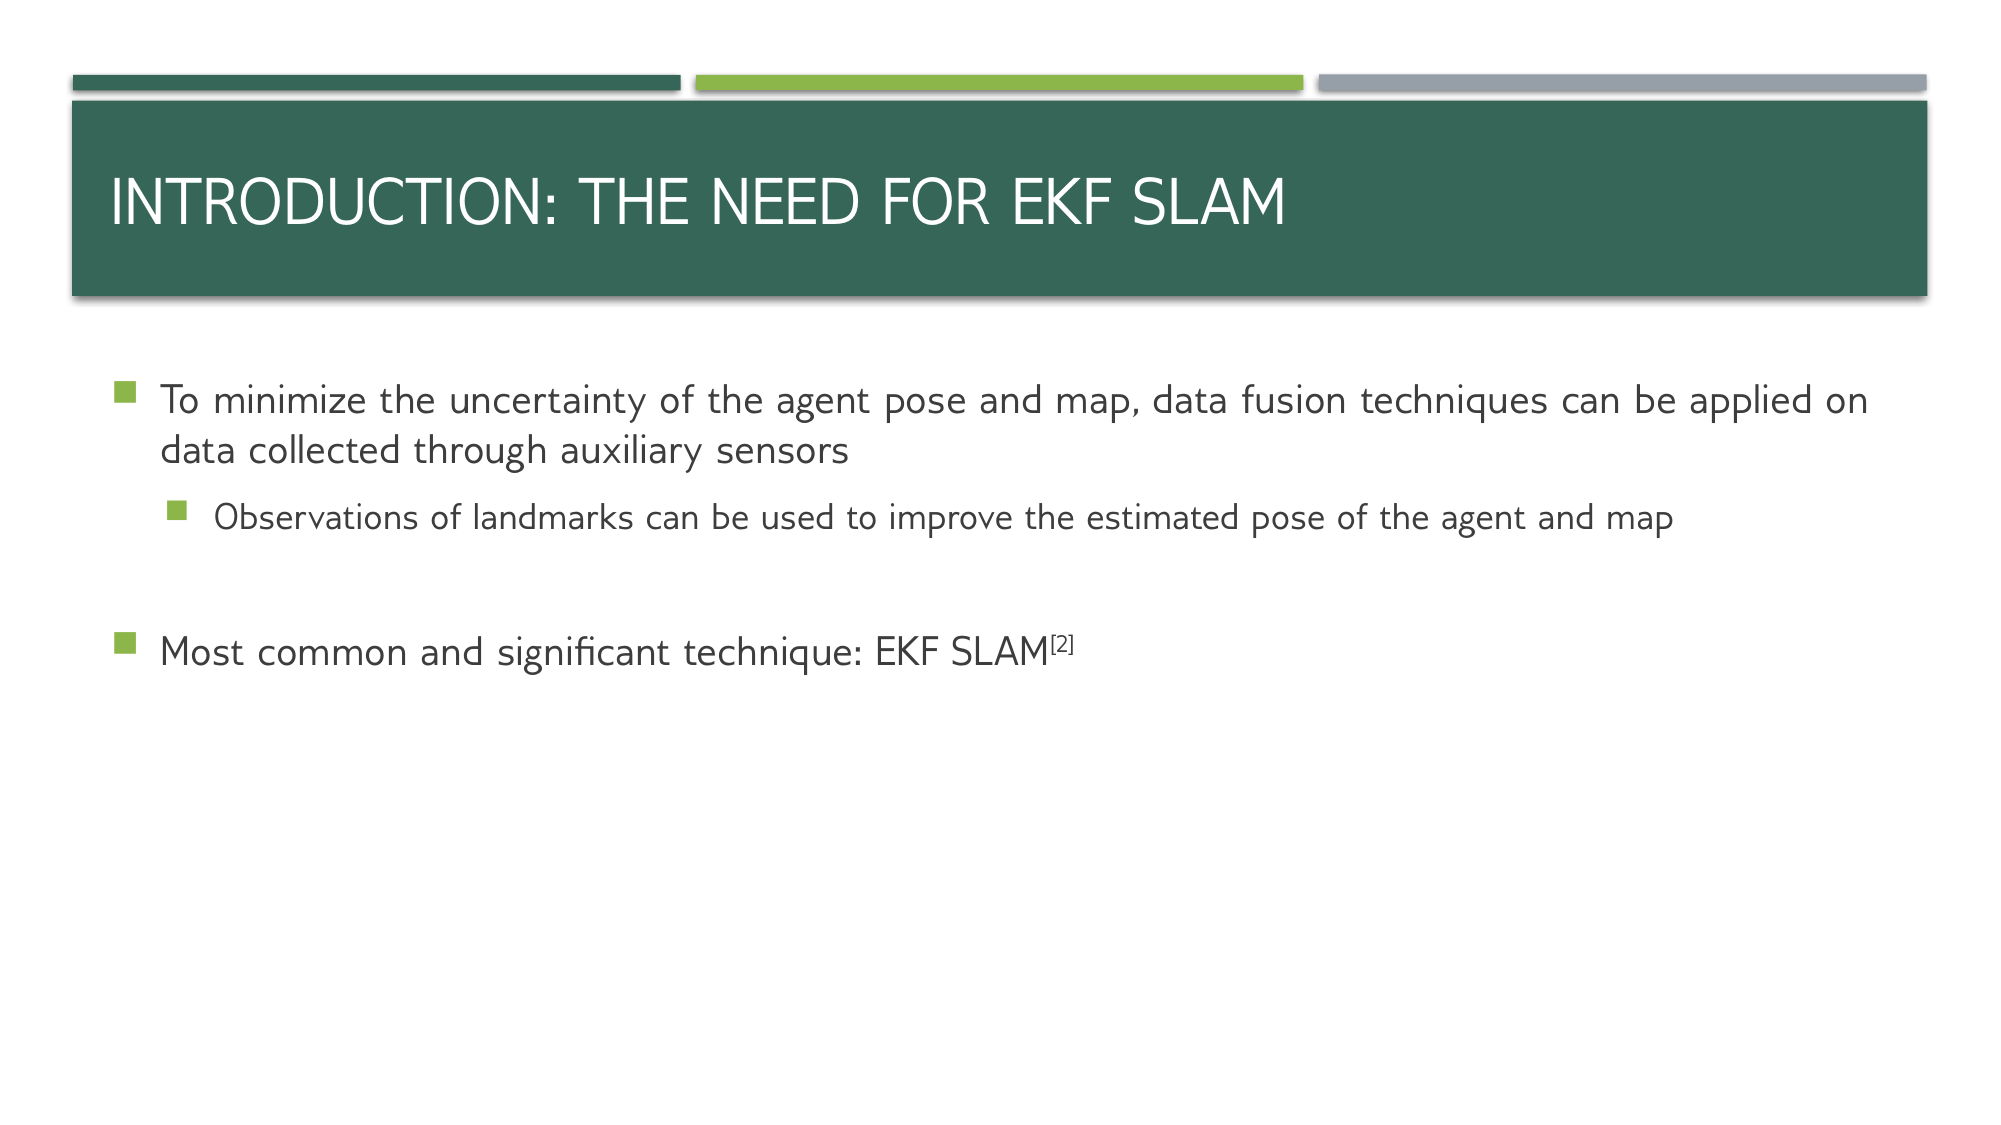

# INTRODUCTION: THE NEED FOR Ekf SLAM
To minimize the uncertainty of the agent pose and map, data fusion techniques can be applied on data collected through auxiliary sensors
Observations of landmarks can be used to improve the estimated pose of the agent and map

Most common and significant technique: EKF SLAM[2]